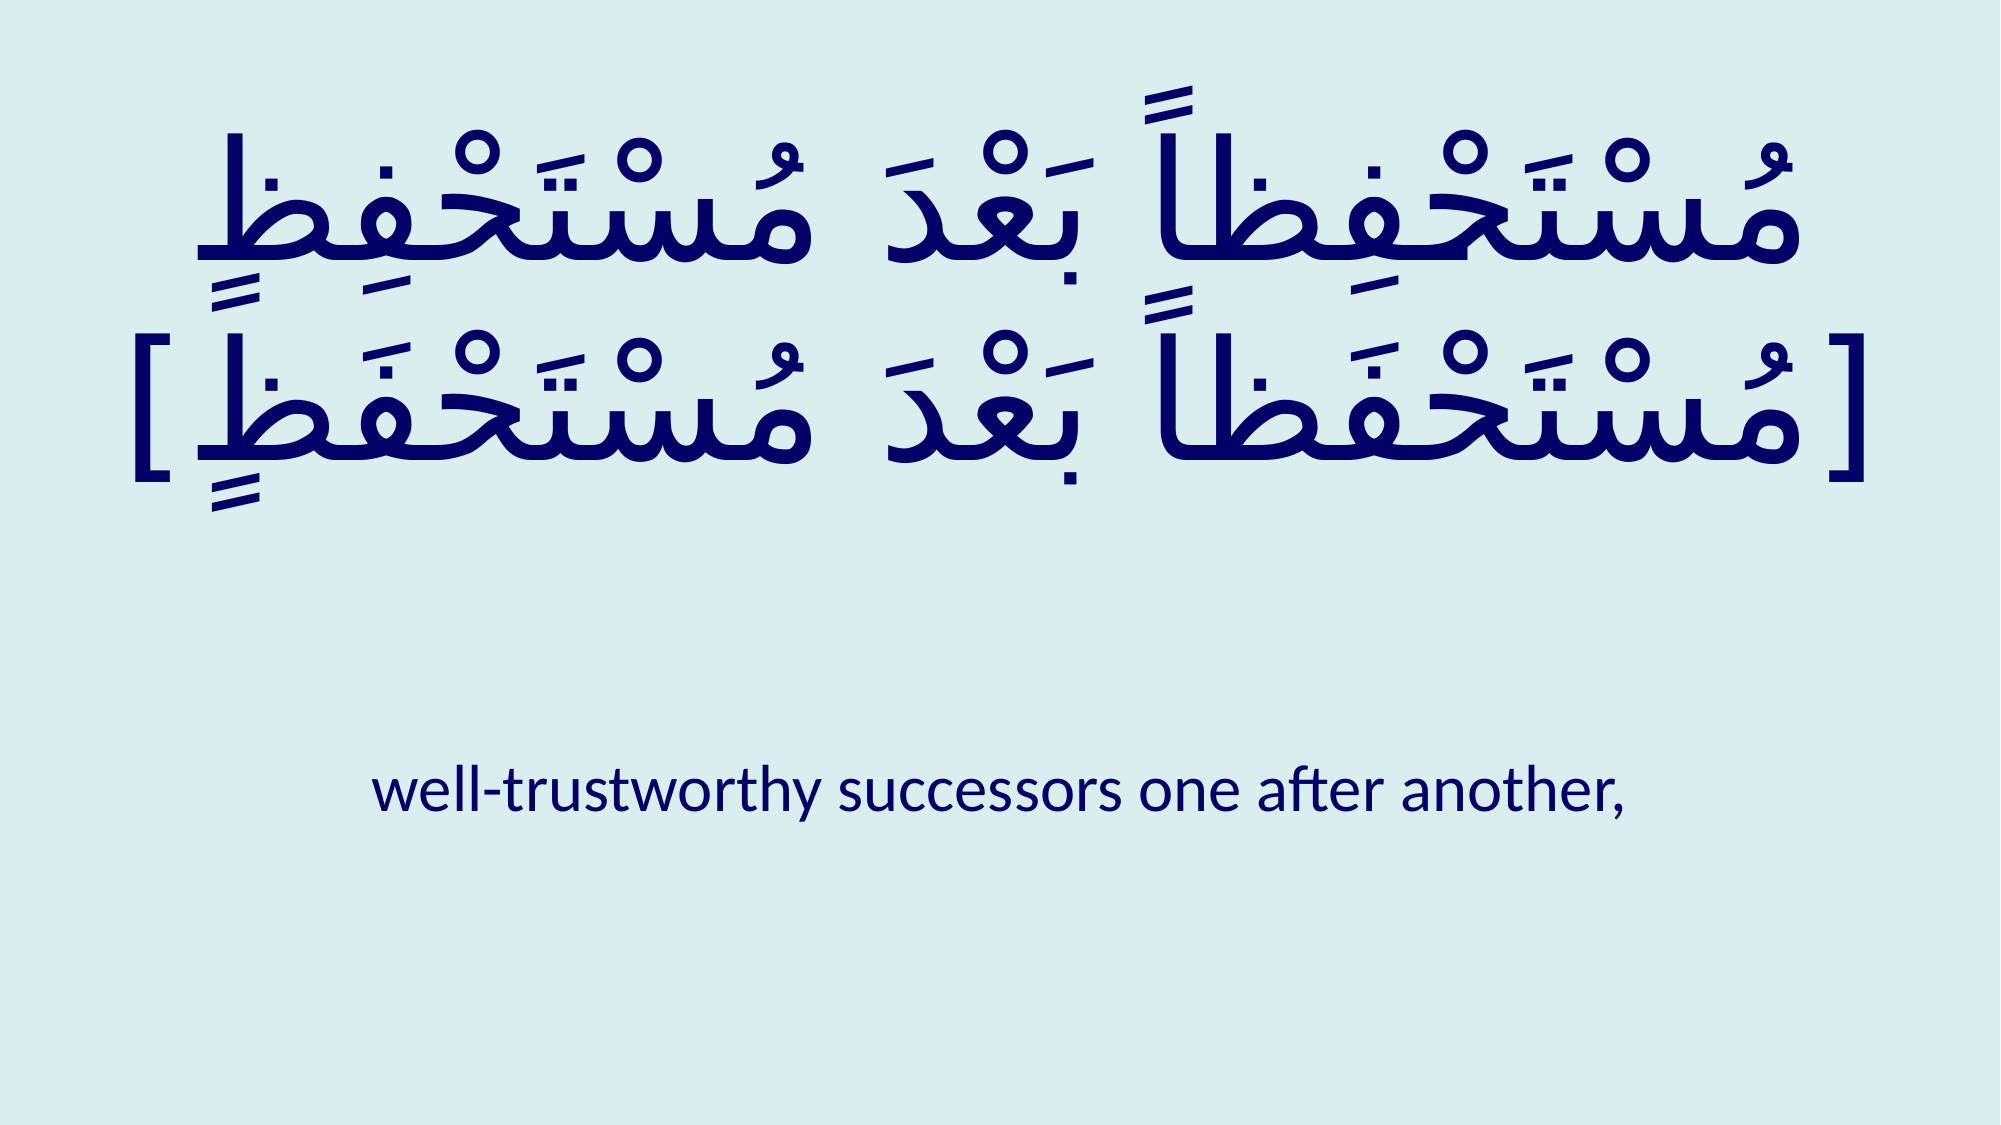

# مُسْتَحْفِظاً بَعْدَ مُسْتَحْفِظٍ [مُسْتَحْفَظاً بَعْدَ مُسْتَحْفَظٍ]
well-trustworthy successors one after another,